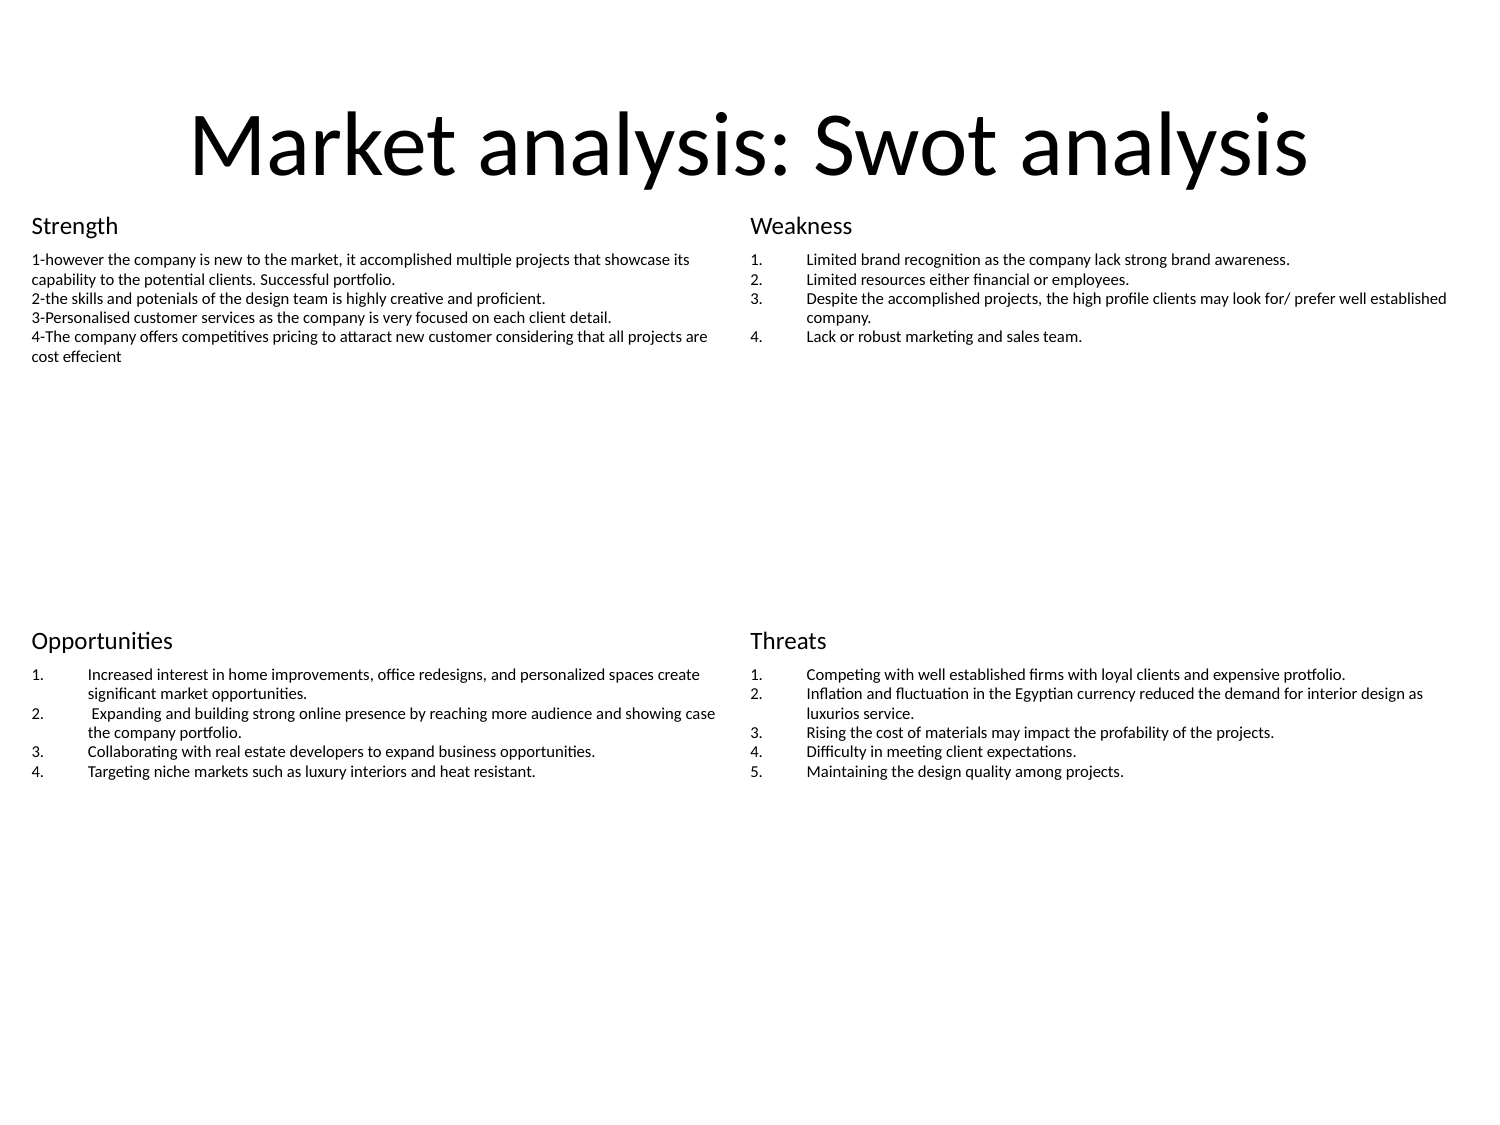

# Market analysis: Swot analysis
| Strength | Weakness |
| --- | --- |
| 1-however the company is new to the market, it accomplished multiple projects that showcase its capability to the potential clients. Successful portfolio. 2-the skills and potenials of the design team is highly creative and proficient. 3-Personalised customer services as the company is very focused on each client detail. 4-The company offers competitives pricing to attaract new customer considering that all projects are cost effecient | Limited brand recognition as the company lack strong brand awareness. Limited resources either financial or employees. Despite the accomplished projects, the high profile clients may look for/ prefer well established company. Lack or robust marketing and sales team. |
| Opportunities | Threats |
| Increased interest in home improvements, office redesigns, and personalized spaces create significant market opportunities. Expanding and building strong online presence by reaching more audience and showing case the company portfolio. Collaborating with real estate developers to expand business opportunities. Targeting niche markets such as luxury interiors and heat resistant. | Competing with well established firms with loyal clients and expensive protfolio. Inflation and fluctuation in the Egyptian currency reduced the demand for interior design as luxurios service. Rising the cost of materials may impact the profability of the projects. Difficulty in meeting client expectations. Maintaining the design quality among projects. |